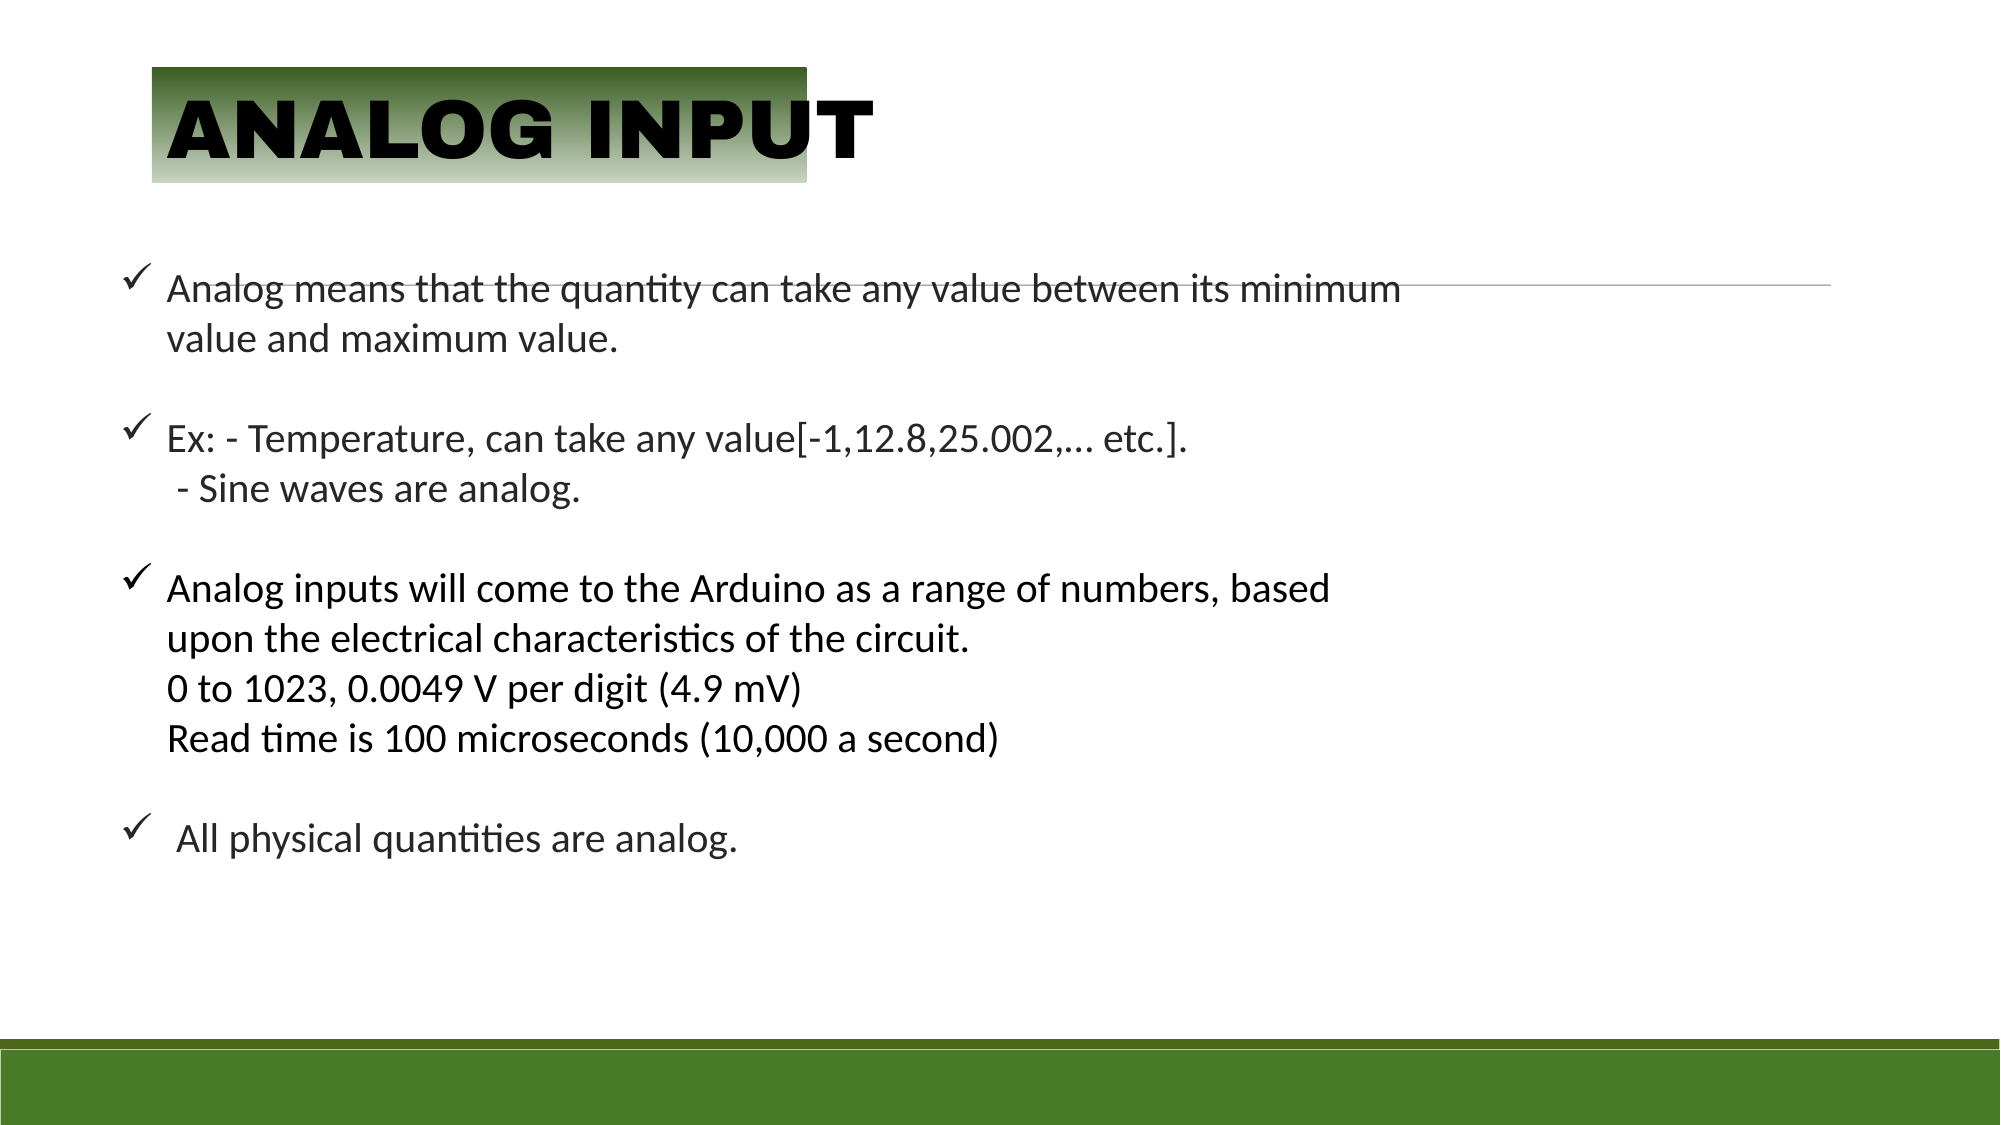

ANALOG INPUT
Analog means that the quantity can take any value between its minimum value and maximum value.

Ex: - Temperature, can take any value[-1,12.8,25.002,… etc.].
      - Sine waves are analog.

Analog inputs will come to the Arduino as a range of numbers, based upon the electrical characteristics of the circuit.
     0 to 1023, 0.0049 V per digit (4.9 mV)
     Read time is 100 microseconds (10,000 a second)

All physical quantities are analog.